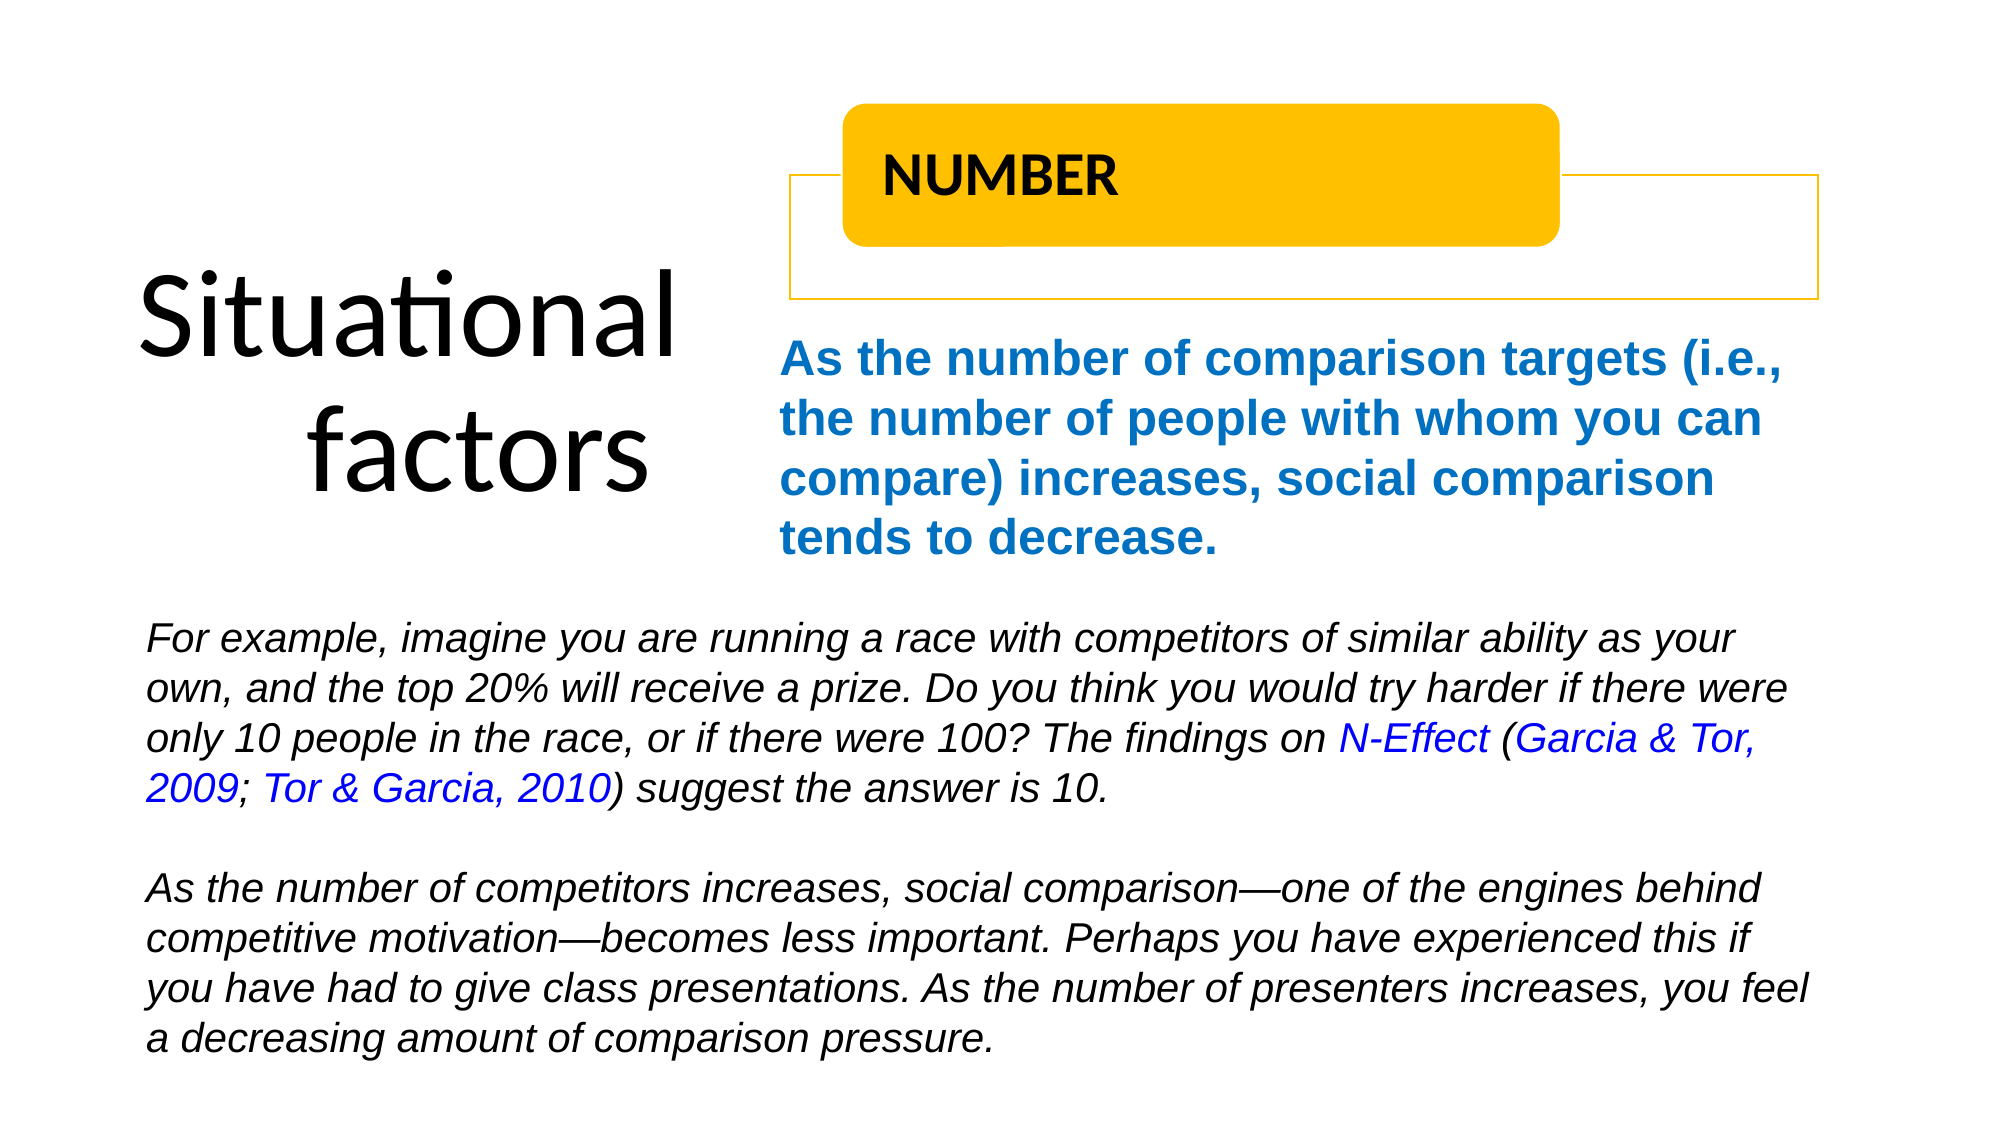

NUMBER
# Situational factors
As the number of comparison targets (i.e., the number of people with whom you can compare) increases, social comparison tends to decrease.
For example, imagine you are running a race with competitors of similar ability as your own, and the top 20% will receive a prize. Do you think you would try harder if there were only 10 people in the race, or if there were 100? The findings on N-Effect (Garcia & Tor, 2009; Tor & Garcia, 2010) suggest the answer is 10.

As the number of competitors increases, social comparison—one of the engines behind competitive motivation—becomes less important. Perhaps you have experienced this if you have had to give class presentations. As the number of presenters increases, you feel a decreasing amount of comparison pressure.